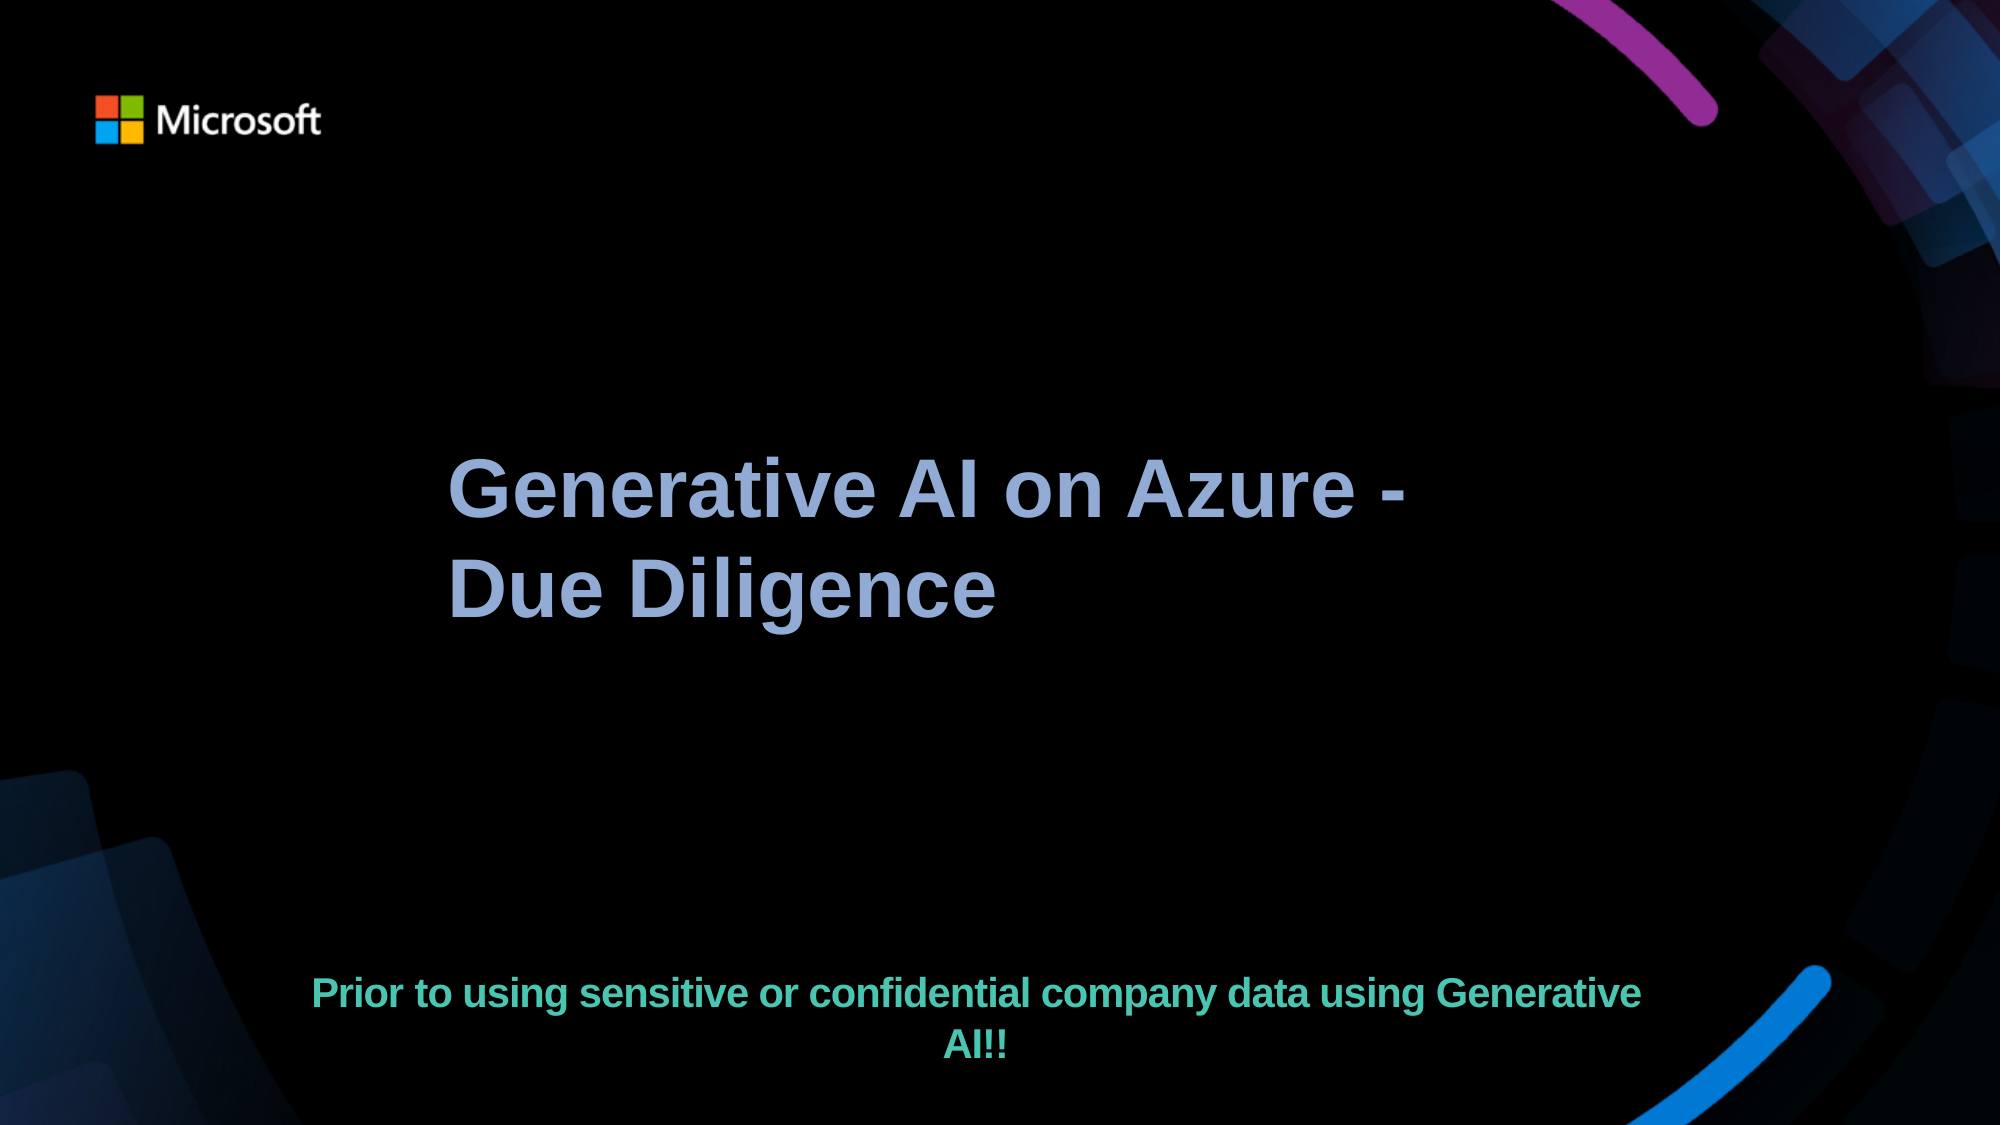

Generative AI on Azure -
Due Diligence
# Prior to using sensitive or confidential company data using Generative AI!!